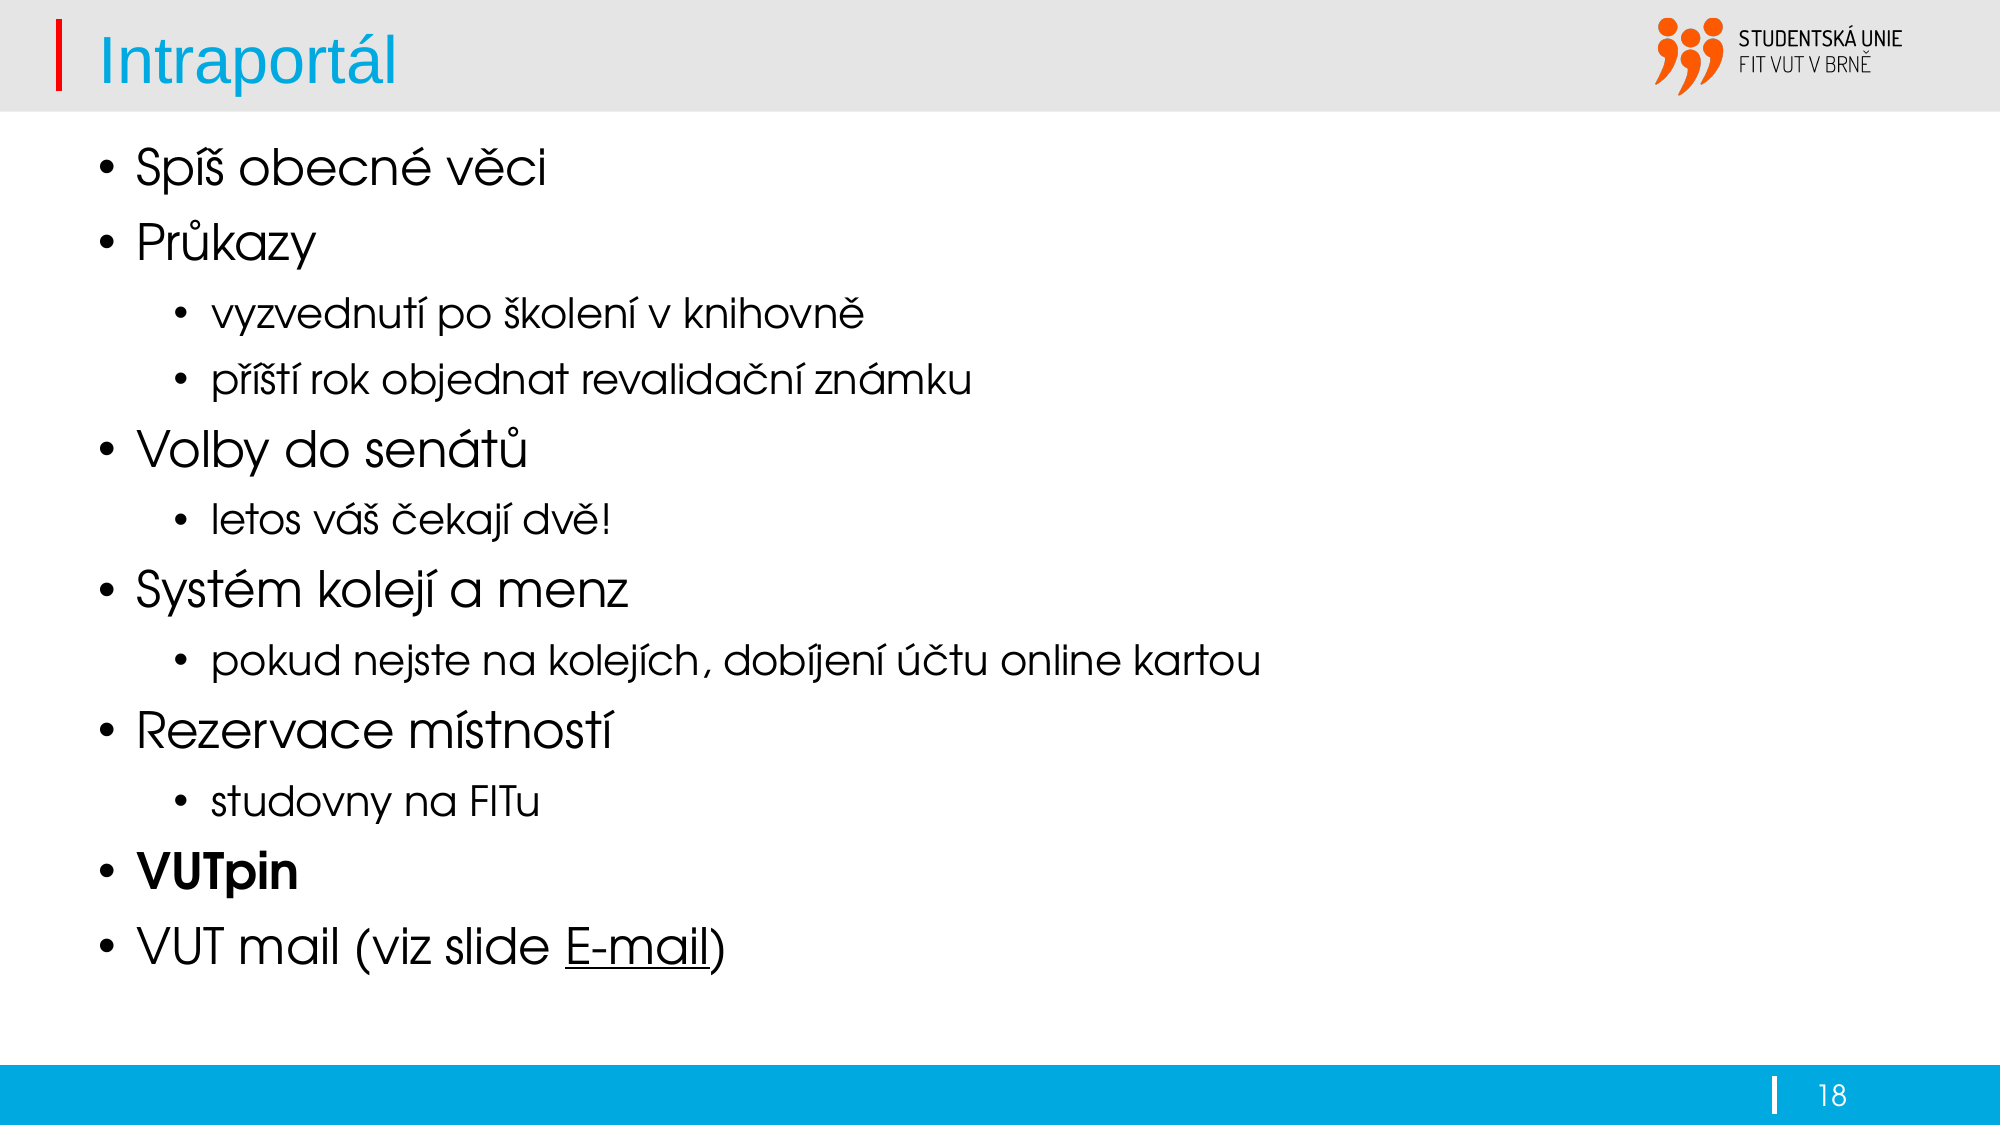

# Intraportál
Spíš obecné věci
Průkazy
vyzvednutí po školení v knihovně
příští rok objednat revalidační známku
Volby do senátů
letos váš čekají dvě!
Systém kolejí a menz
pokud nejste na kolejích, dobíjení účtu online kartou
Rezervace místností
studovny na FITu
VUTpin
VUT mail (viz slide E-mail)
18